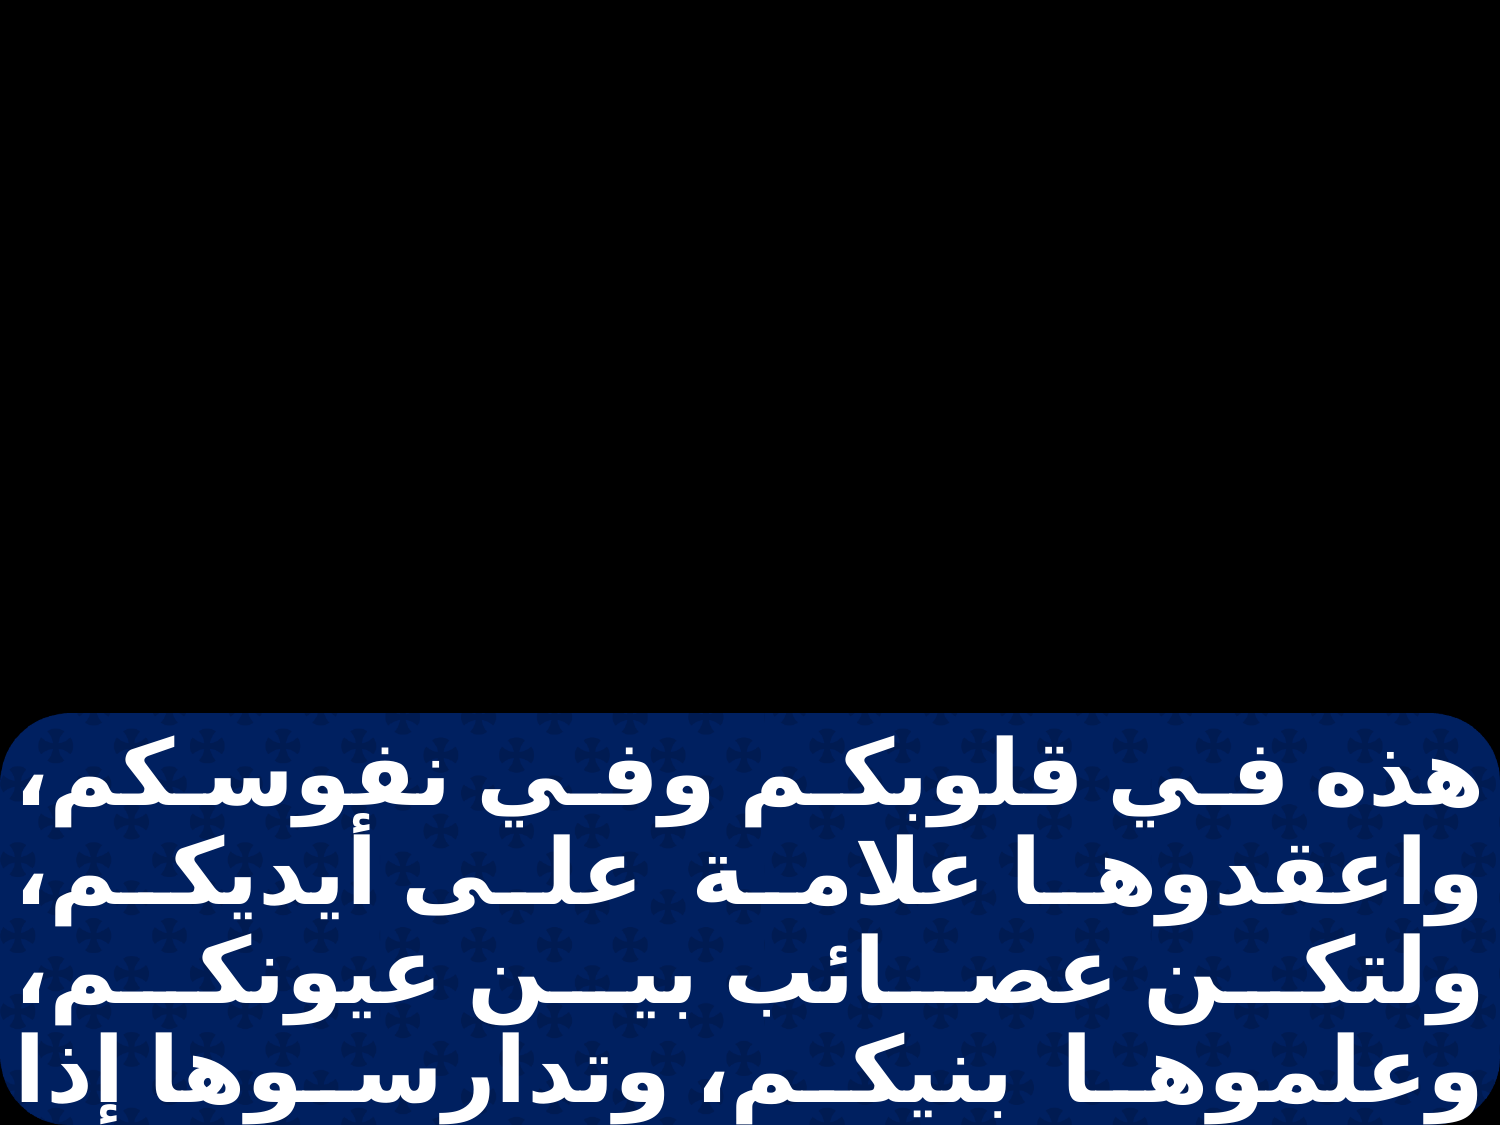

هذه في قلوبكم وفي نفوسكم، واعقدوها علامة  على أيديكم، ولتكن عصائب بين عيونكم، وعلموها  بنيكم، وتدارسوها إذا جلستم في بيوتكم، وإذا  مشيتم في الطريق، وإذا نمتم، وإذا قمتم، واكتبوها